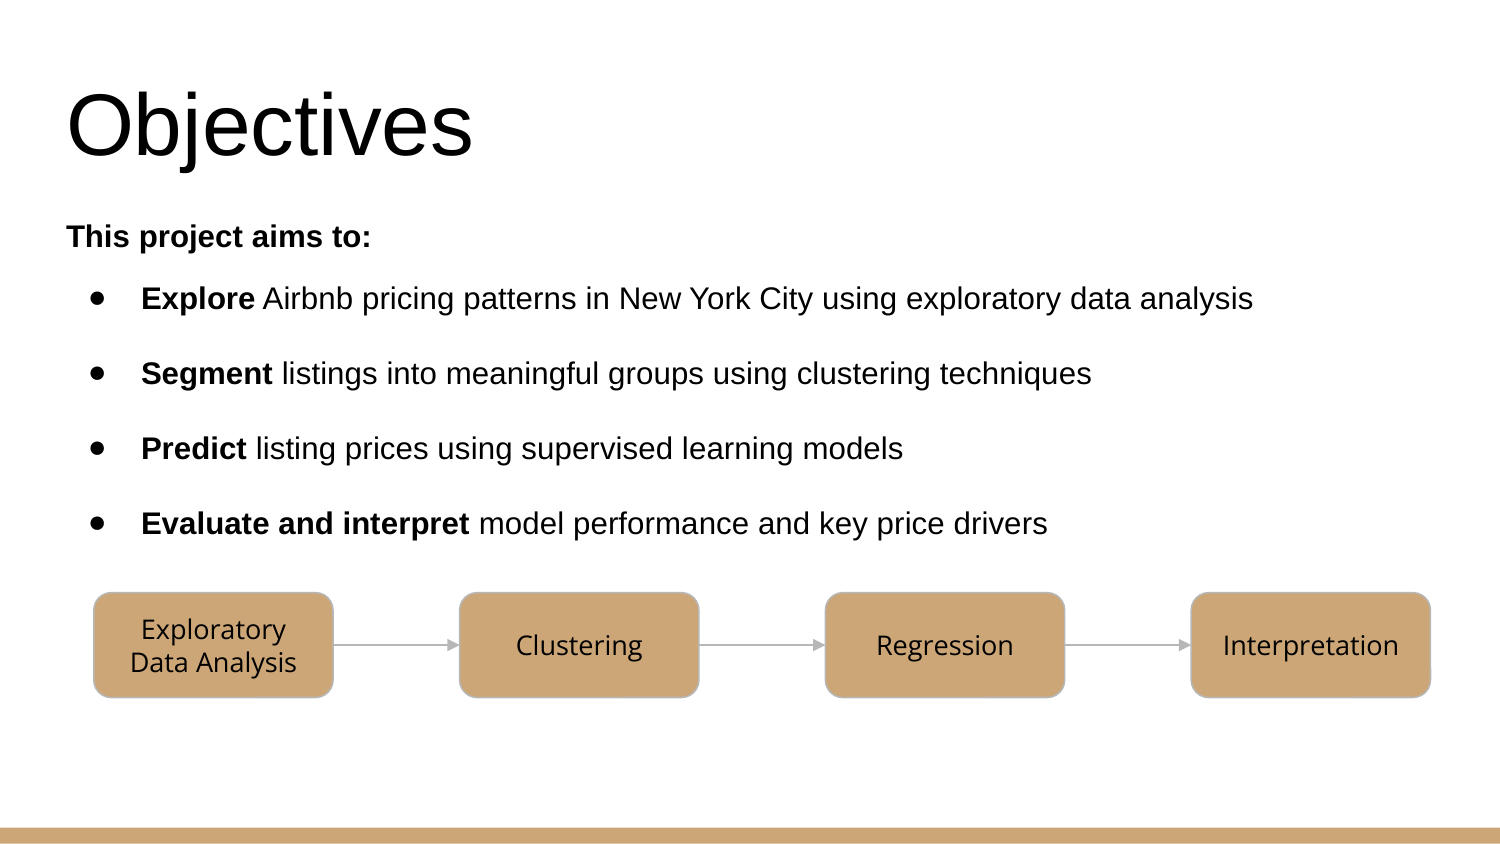

# Objectives
This project aims to:
Explore Airbnb pricing patterns in New York City using exploratory data analysis
Segment listings into meaningful groups using clustering techniques
Predict listing prices using supervised learning models
Evaluate and interpret model performance and key price drivers
Exploratory Data Analysis
Clustering
Regression
Interpretation